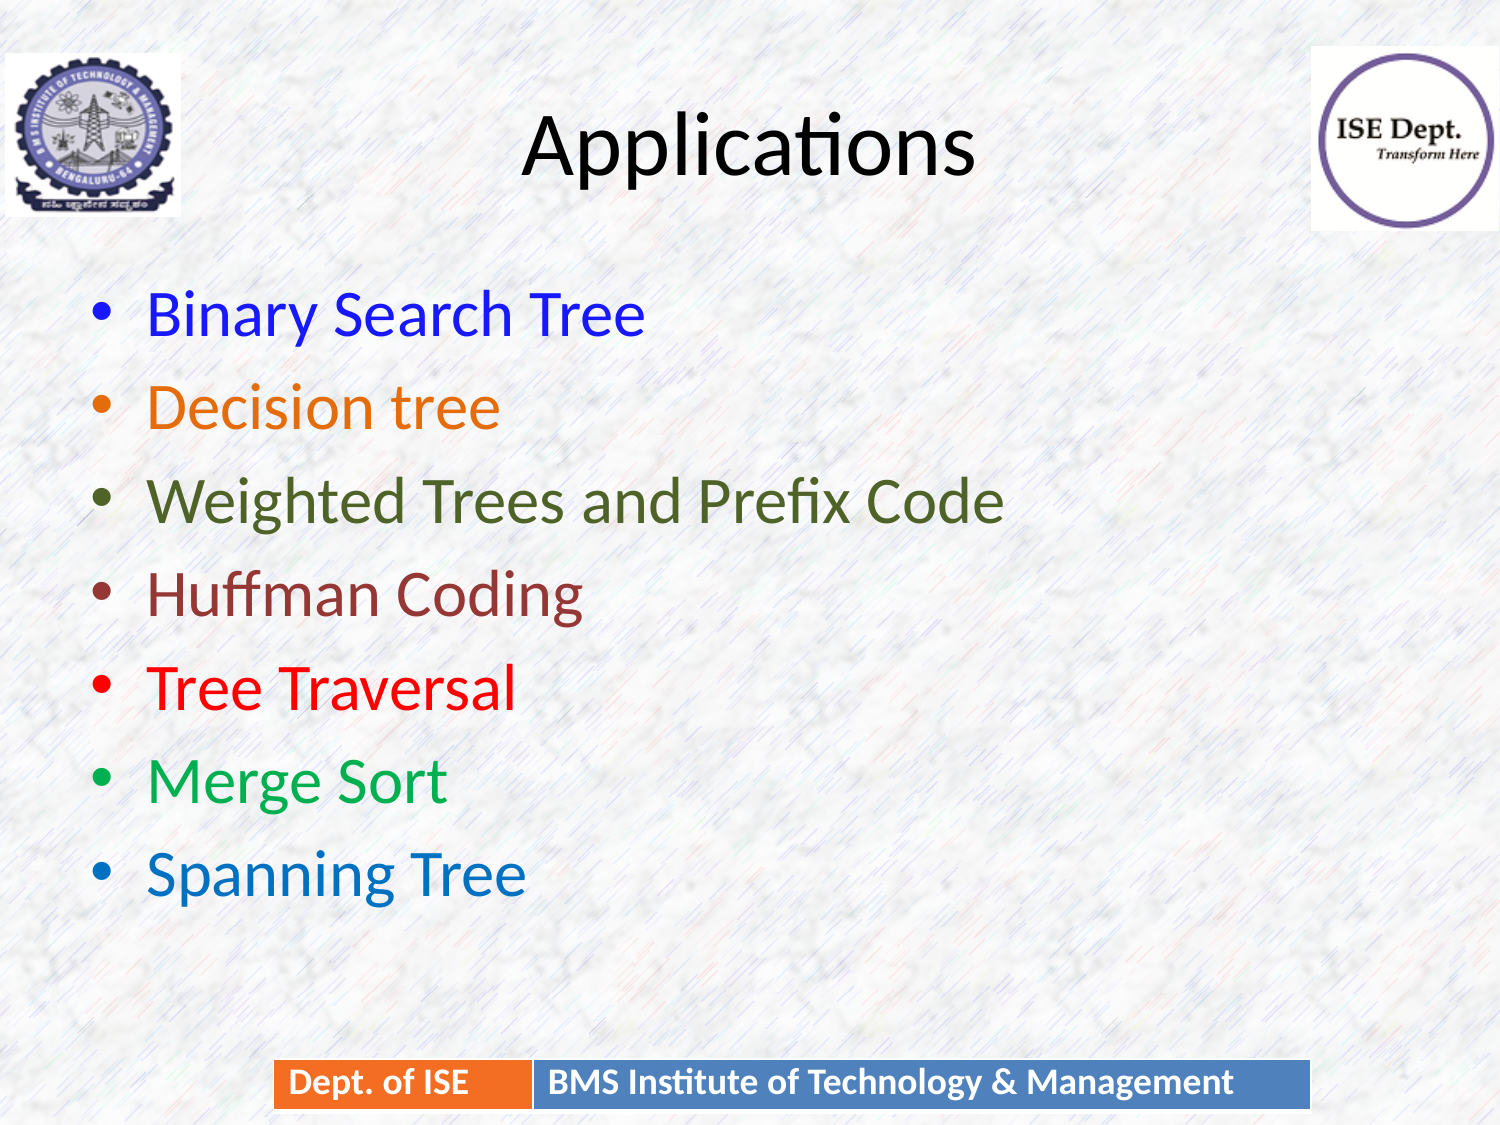

# Applications
Binary Search Tree
Decision tree
Weighted Trees and Prefix Code
Huffman Coding
Tree Traversal
Merge Sort
Spanning Tree
37